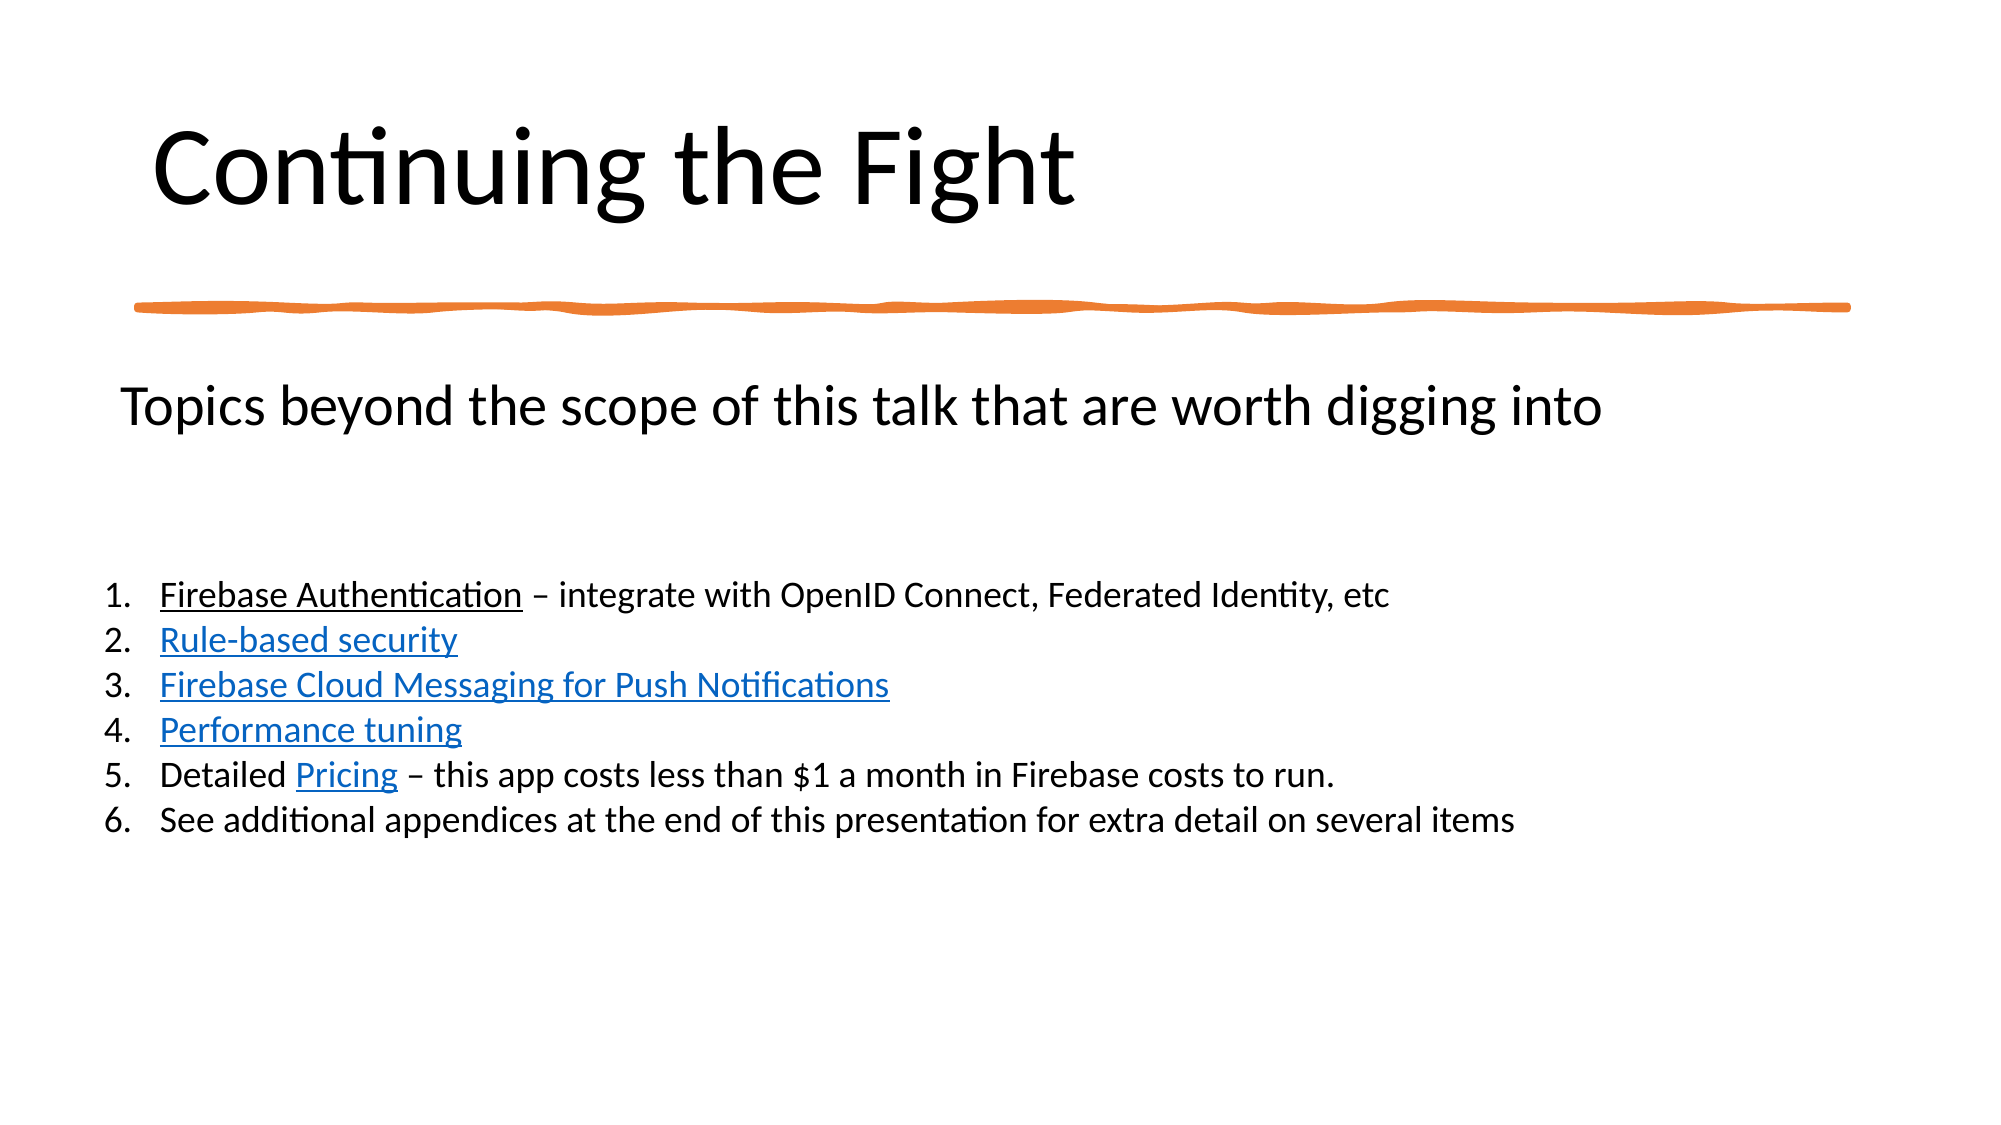

# Continuing the Fight

Topics beyond the scope of this talk that are worth digging into

Firebase Authentication – integrate with OpenID Connect, Federated Identity, etc
Rule-based security
Firebase Cloud Messaging for Push Notifications
Performance tuning
Detailed Pricing – this app costs less than $1 a month in Firebase costs to run.
See additional appendices at the end of this presentation for extra detail on several items